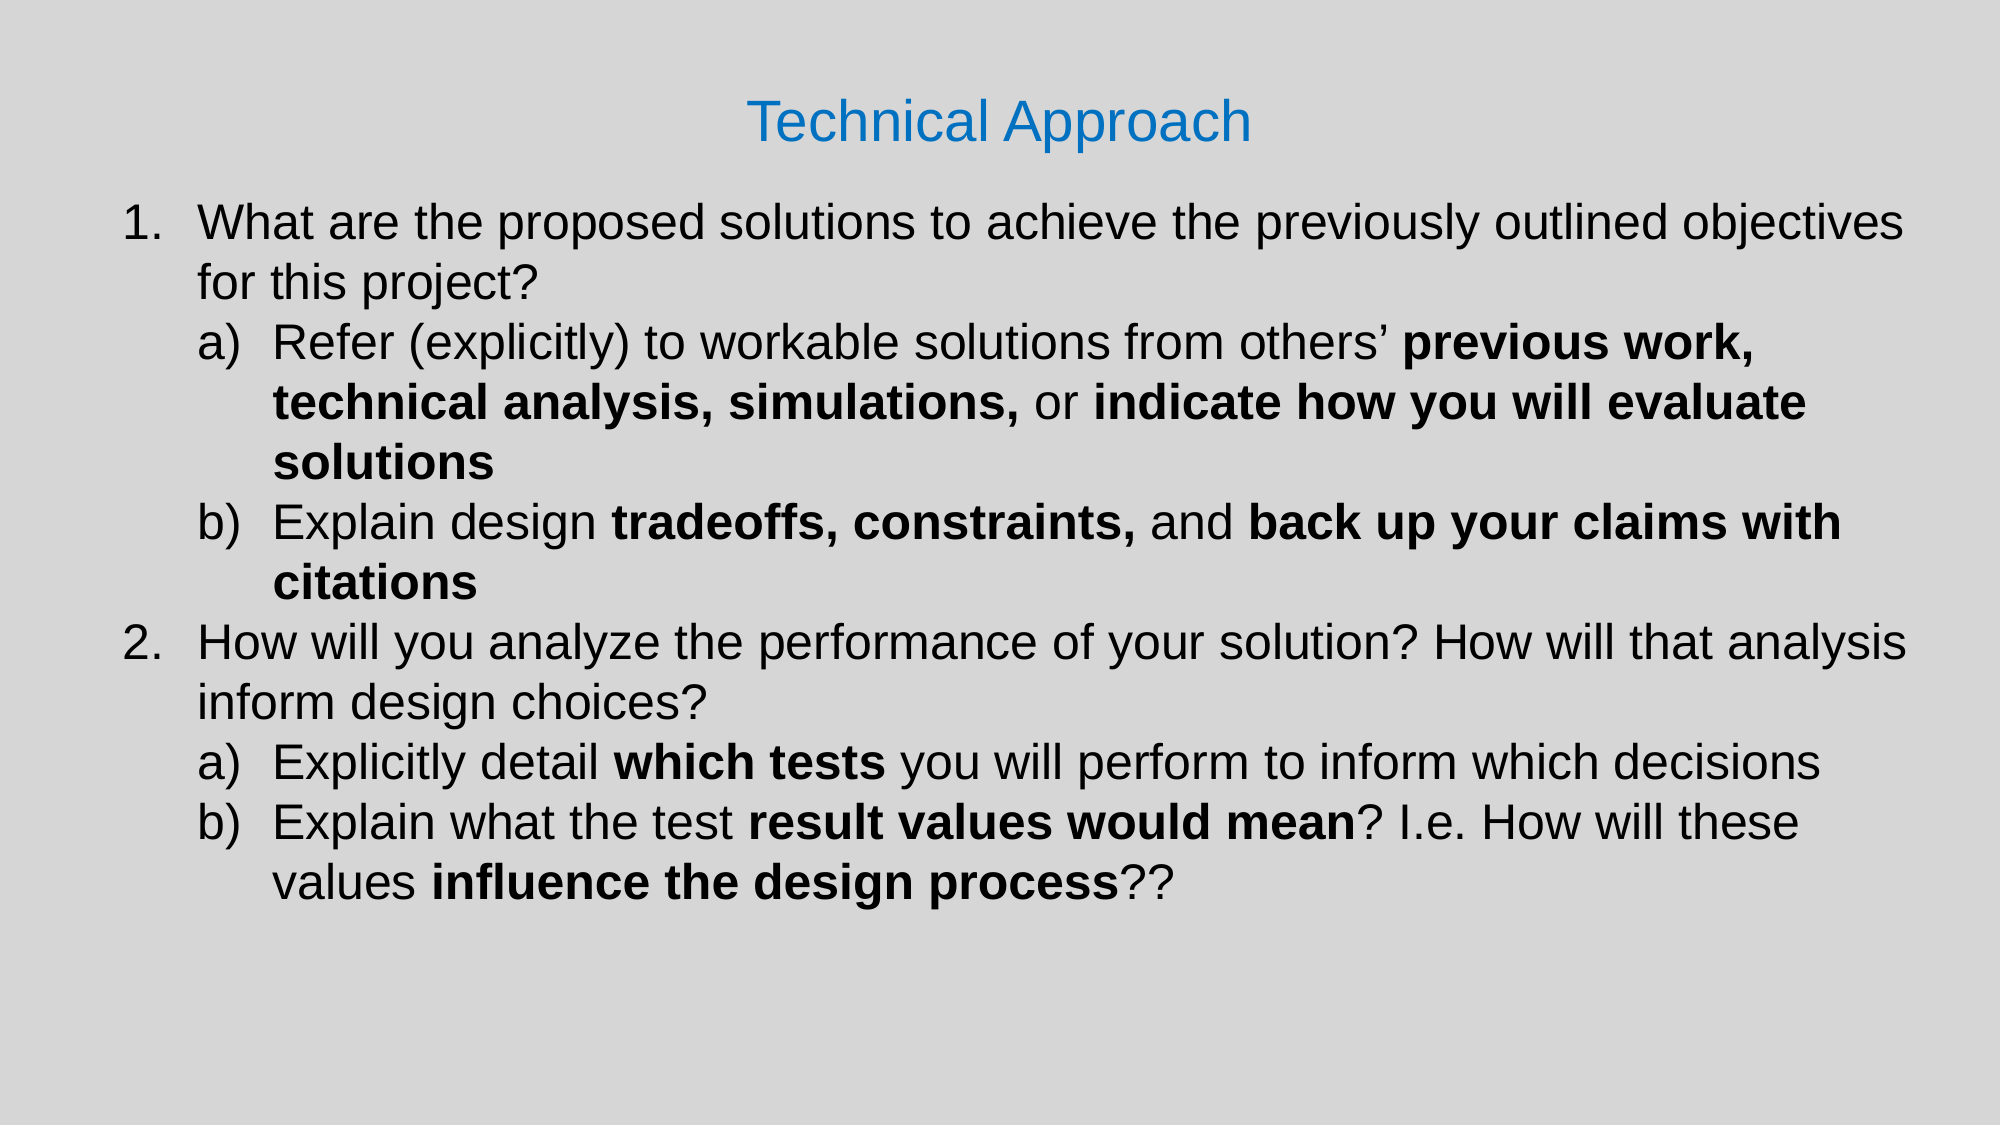

Technical Approach
What are the proposed solutions to achieve the previously outlined objectives for this project?
Refer (explicitly) to workable solutions from others’ previous work, technical analysis, simulations, or indicate how you will evaluate solutions
Explain design tradeoffs, constraints, and back up your claims with citations
How will you analyze the performance of your solution? How will that analysis inform design choices?
Explicitly detail which tests you will perform to inform which decisions
Explain what the test result values would mean? I.e. How will these values influence the design process??